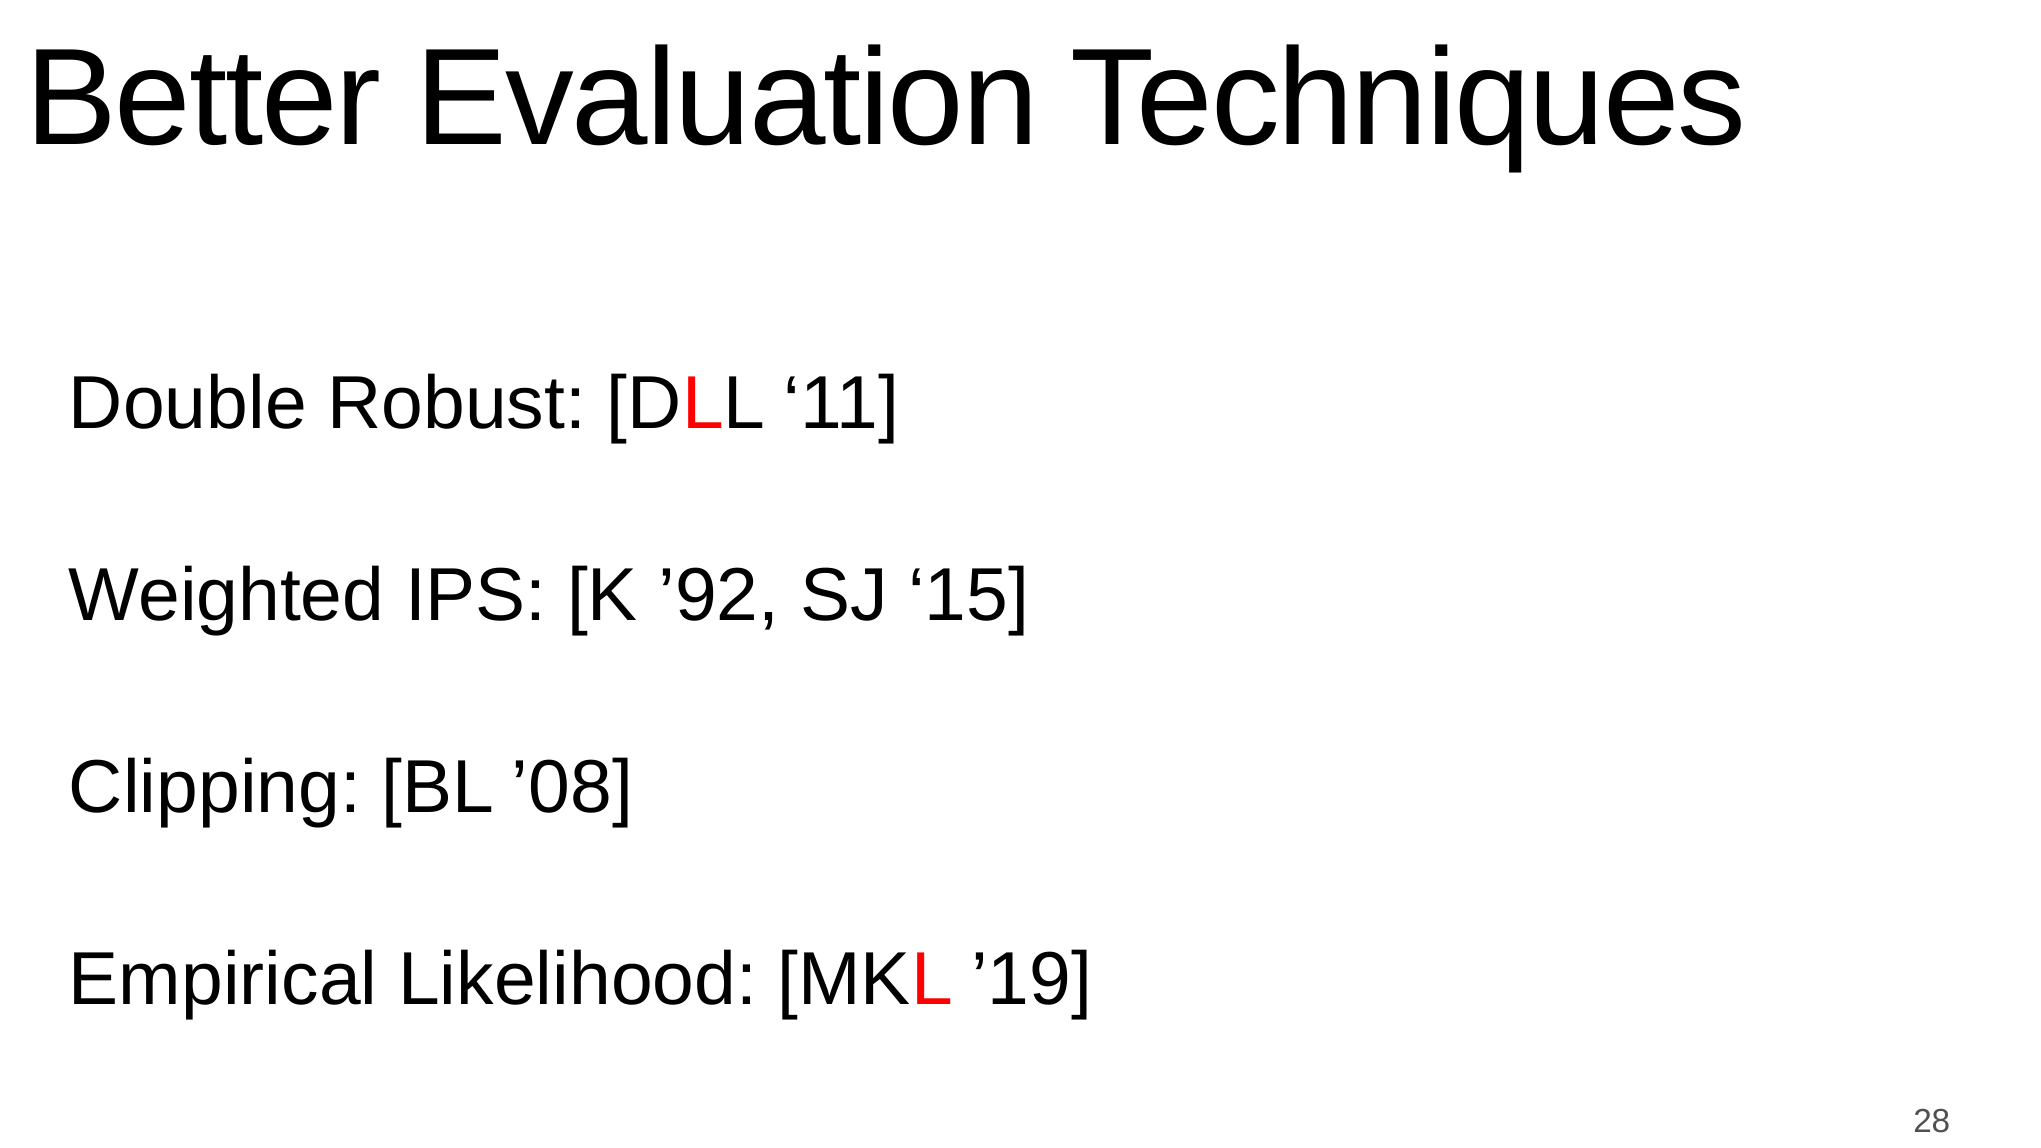

# Better Evaluation Techniques
Double Robust: [DLL ‘11]

Weighted IPS: [K ’92, SJ ‘15]

Clipping: [BL ’08]

Empirical Likelihood: [MKL ’19]